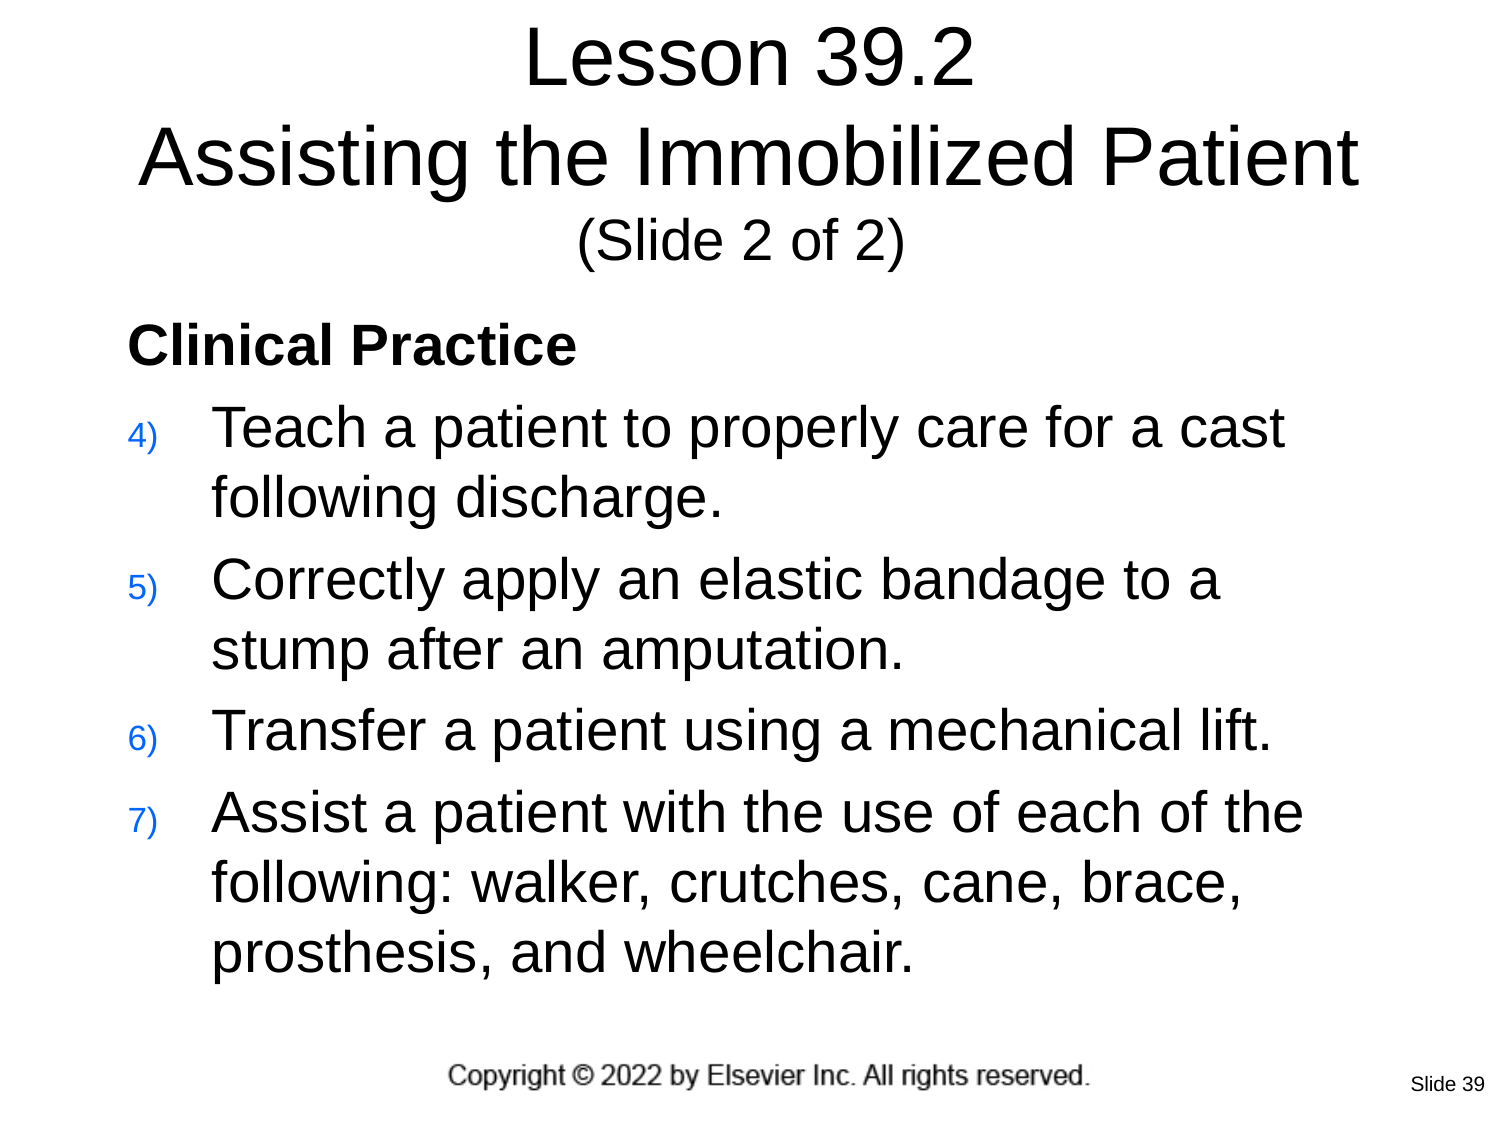

# Lesson 39.2 Assisting the Immobilized Patient (Slide 2 of 2)
Clinical Practice
Teach a patient to properly care for a cast following discharge.
Correctly apply an elastic bandage to a stump after an amputation.
Transfer a patient using a mechanical lift.
Assist a patient with the use of each of the following: walker, crutches, cane, brace, prosthesis, and wheelchair.
Slide 39